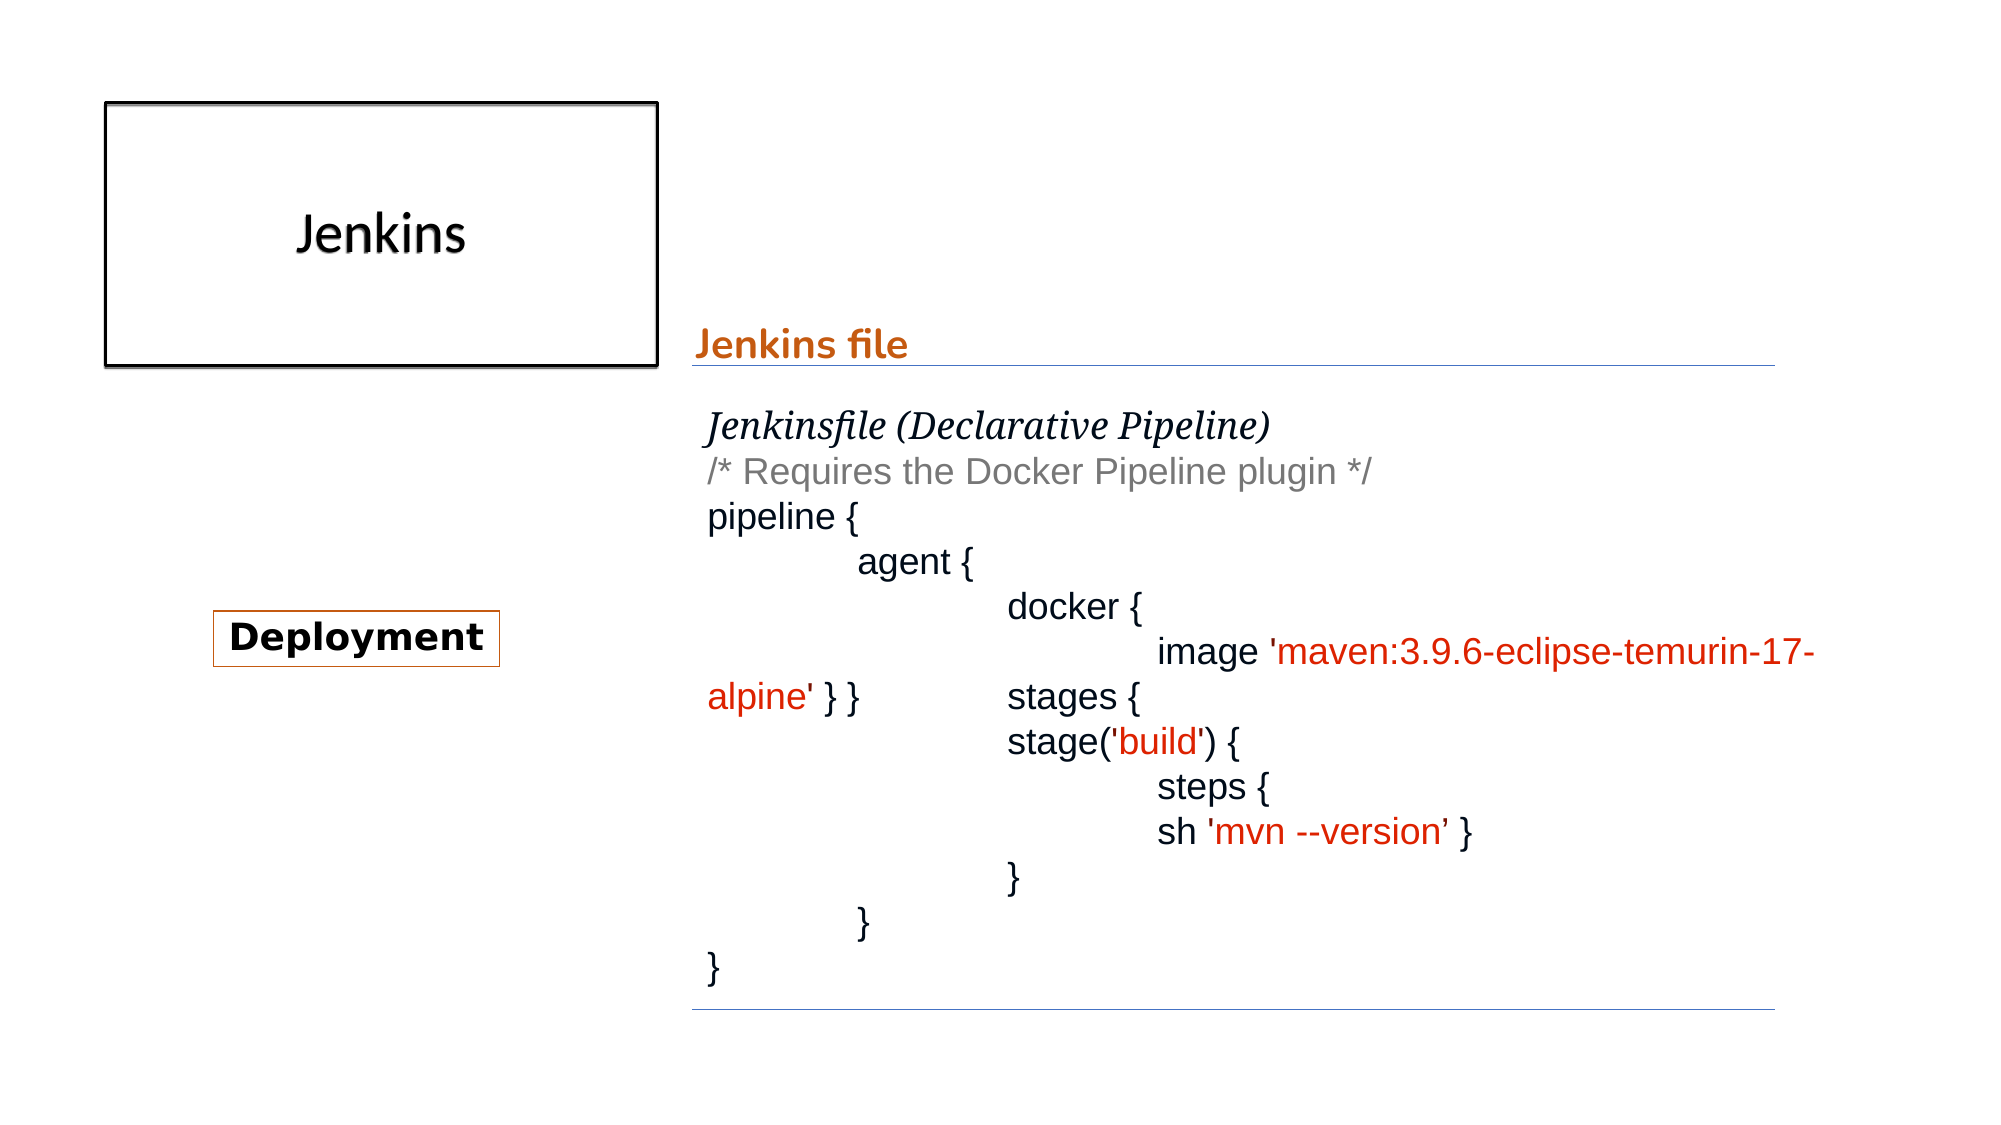

# Jenkins
Jenkins file
Jenkinsfile (Declarative Pipeline)
/* Requires the Docker Pipeline plugin */
pipeline {
	agent {
		docker {
			image 'maven:3.9.6-eclipse-temurin-17-alpine' } } 	stages {
		stage('build') {
			steps {
			sh 'mvn --version’ }
		}
	}
}

Deployment